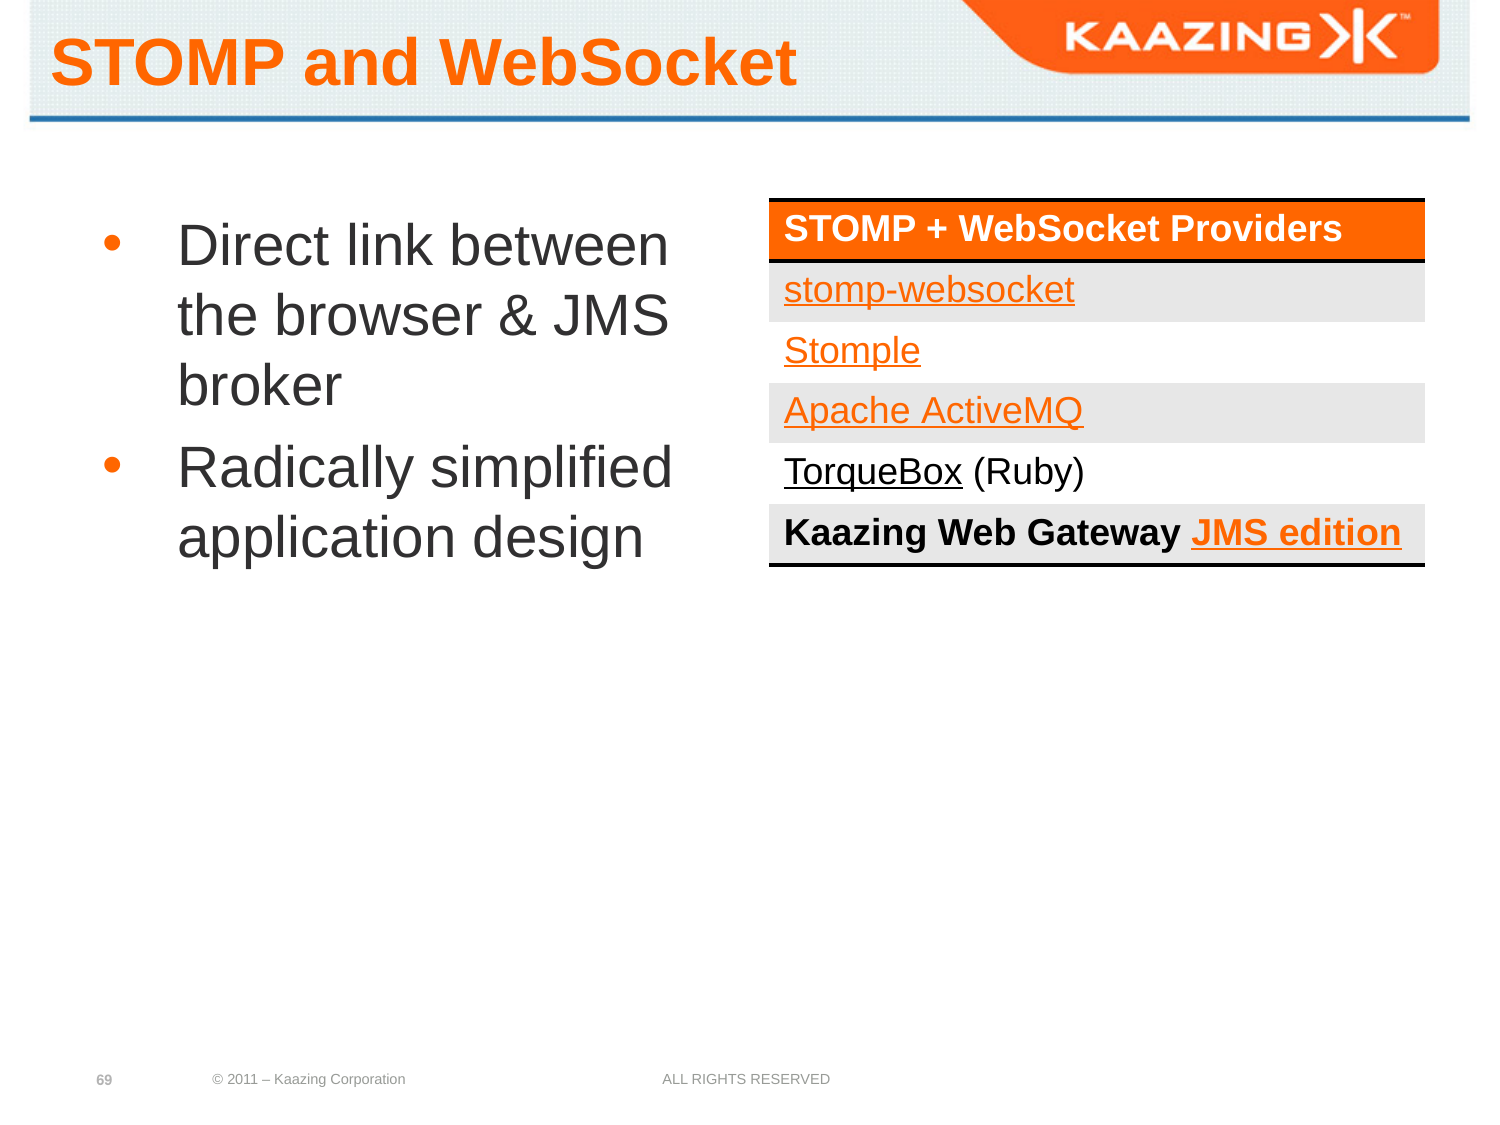

# STOMP and WebSocket
Direct link between the browser & JMS broker
Radically simplified application design
| STOMP + WebSocket Providers |
| --- |
| stomp-websocket |
| Stomple |
| Apache ActiveMQ |
| TorqueBox (Ruby) |
| Kaazing Web Gateway JMS edition |